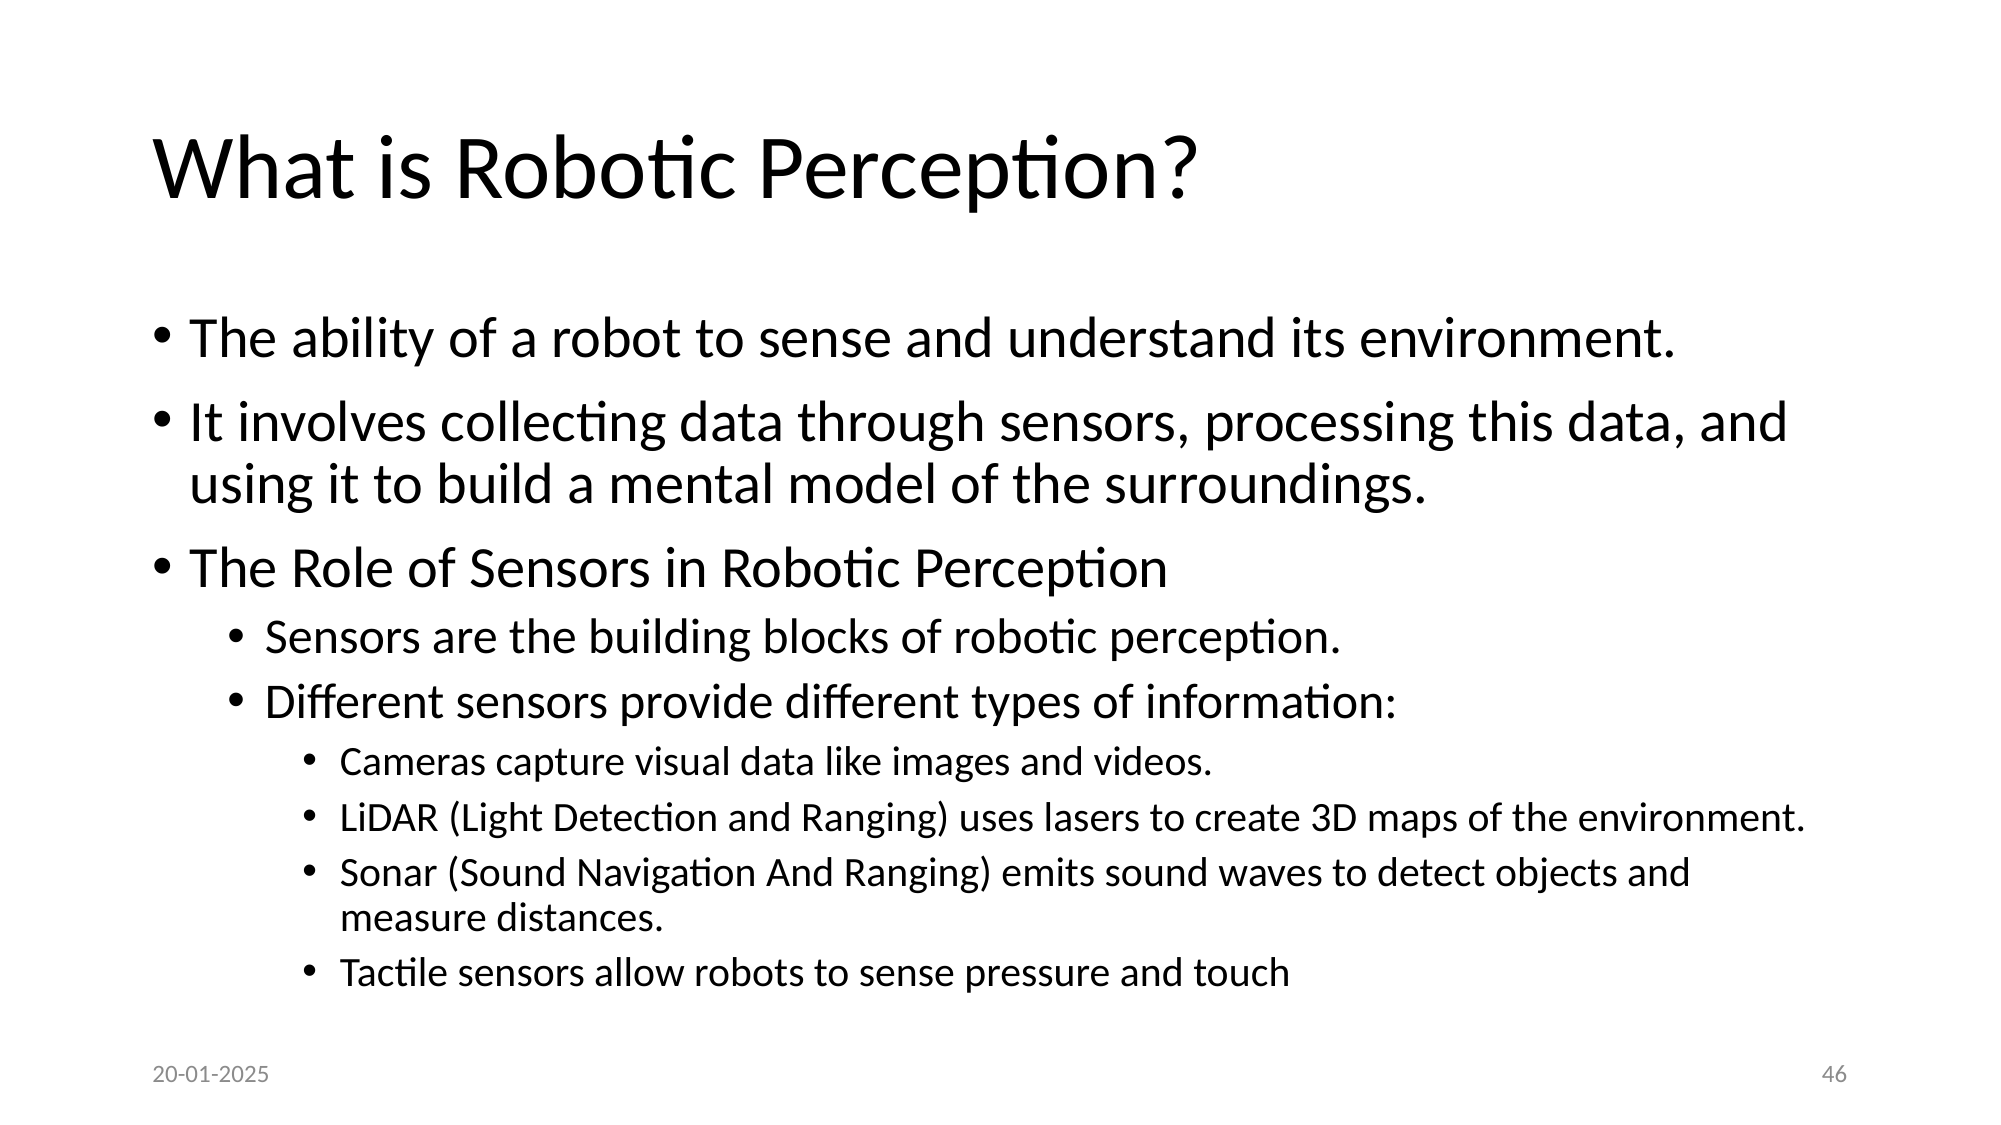

# What is Robotic Perception?
The ability of a robot to sense and understand its environment.
It involves collecting data through sensors, processing this data, and using it to build a mental model of the surroundings.
The Role of Sensors in Robotic Perception
Sensors are the building blocks of robotic perception.
Different sensors provide different types of information:
Cameras capture visual data like images and videos.
LiDAR (Light Detection and Ranging) uses lasers to create 3D maps of the environment.
Sonar (Sound Navigation And Ranging) emits sound waves to detect objects and measure distances.
Tactile sensors allow robots to sense pressure and touch

20-01-2025

46